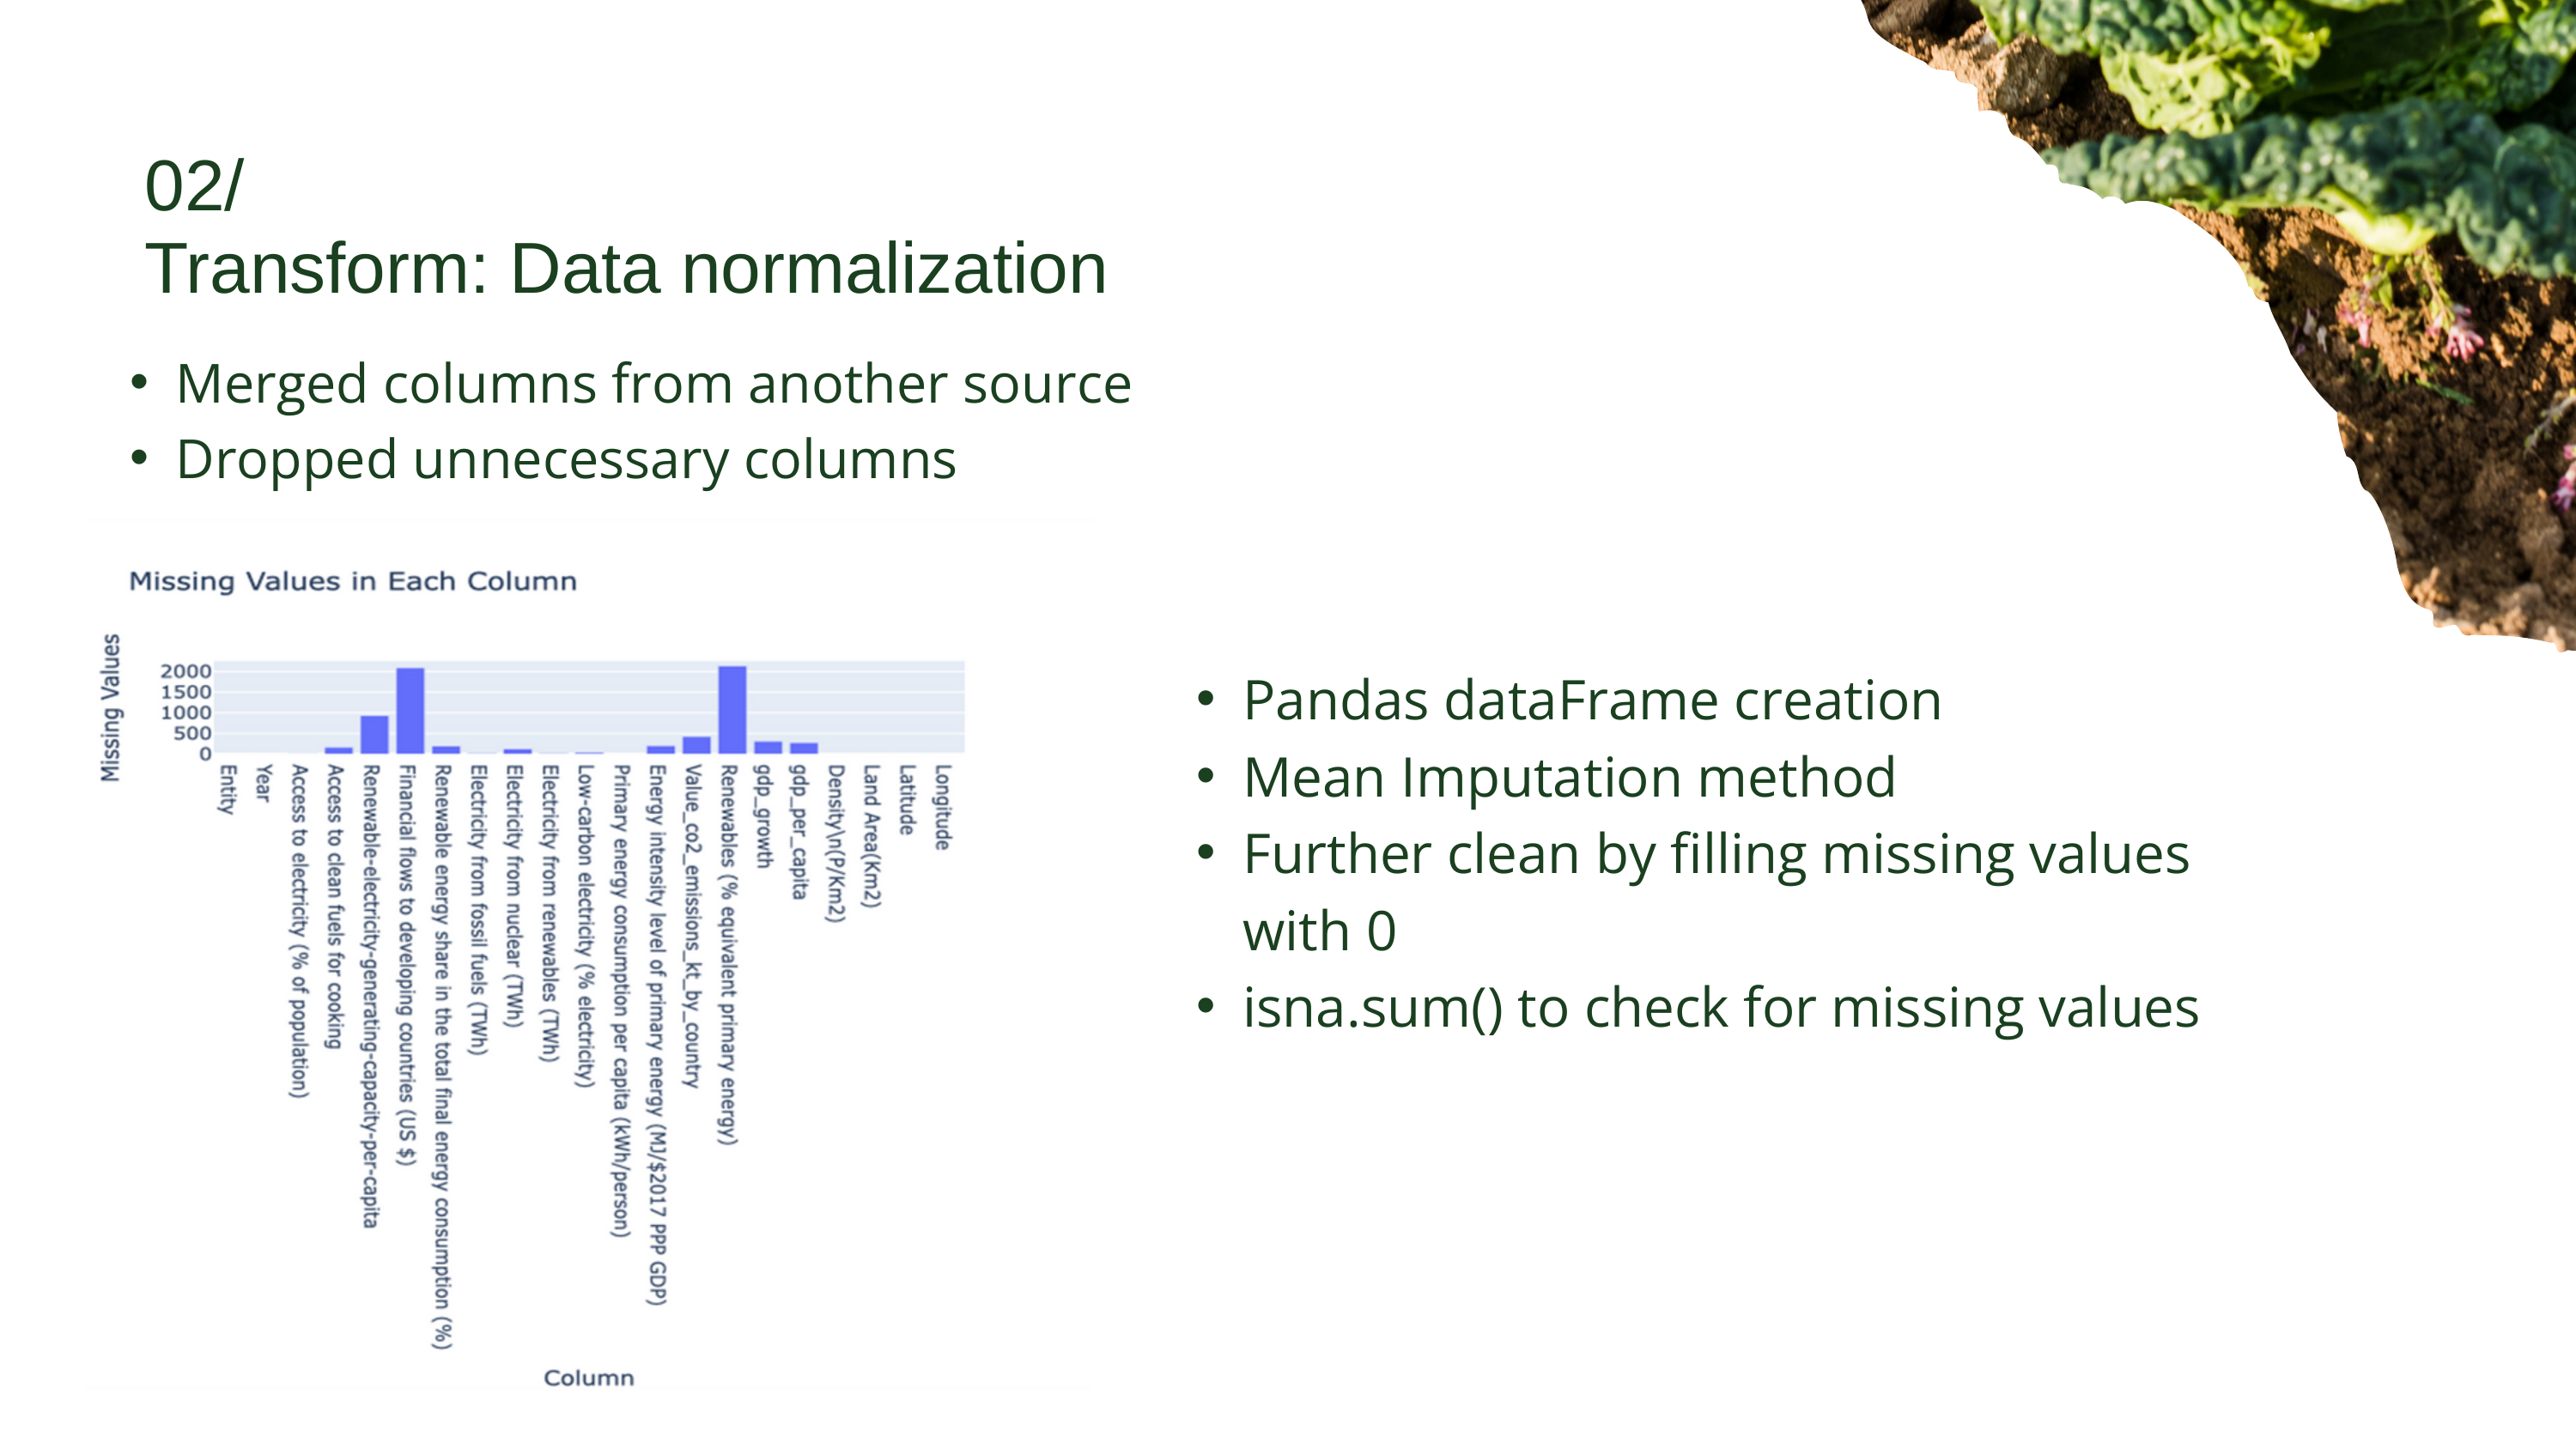

02/
Transform: Data normalization
Merged columns from another source
Dropped unnecessary columns

Pandas dataFrame creation
Mean Imputation method
Further clean by filling missing values with 0
isna.sum() to check for missing values